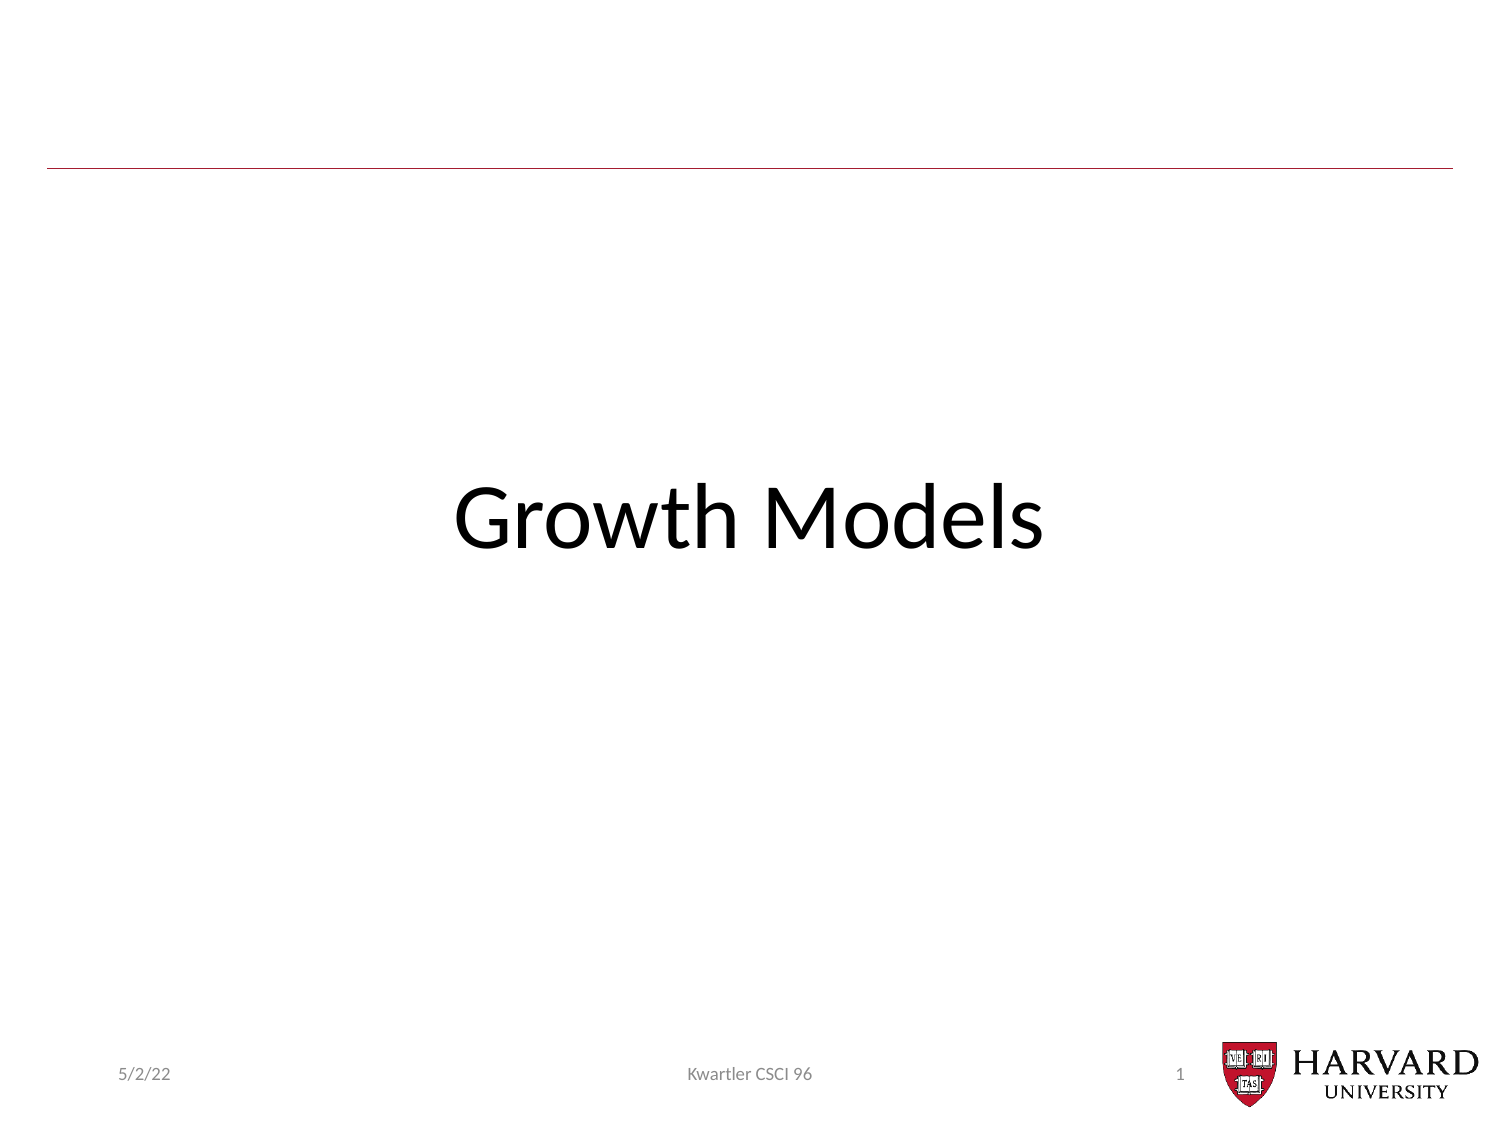

# Growth Models

5/2/22
Kwartler CSCI 96
1